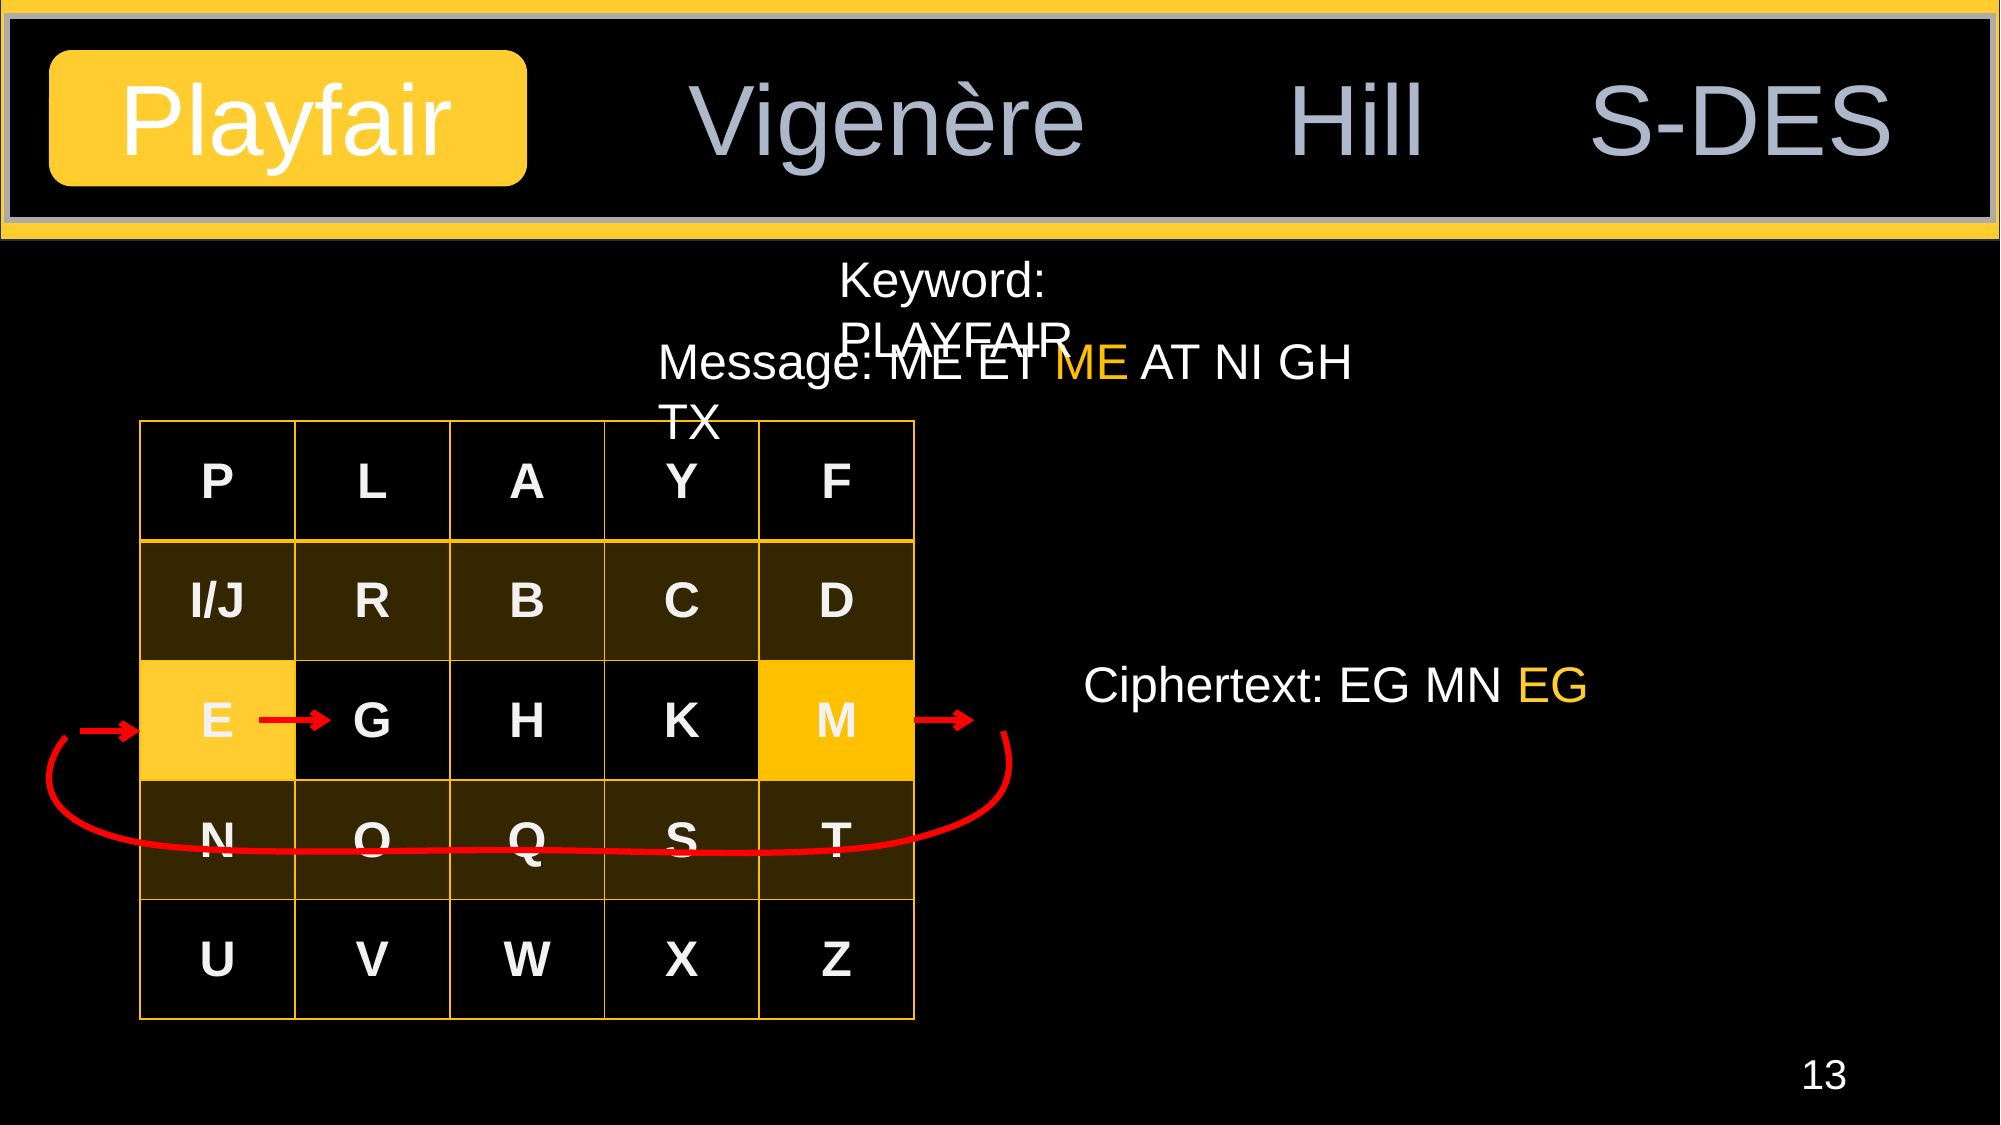

Playfair
Vigenère
Hill
S-DES

Keyword: PLAYFAIR
Message: ME ET ME AT NI GH TX
| P | L | A | Y | F |
| --- | --- | --- | --- | --- |
| I/J | R | B | C | D |
| E | G | H | K | M |
| N | O | Q | S | T |
| U | V | W | X | Z |
Ciphertext: EG MN EG

13